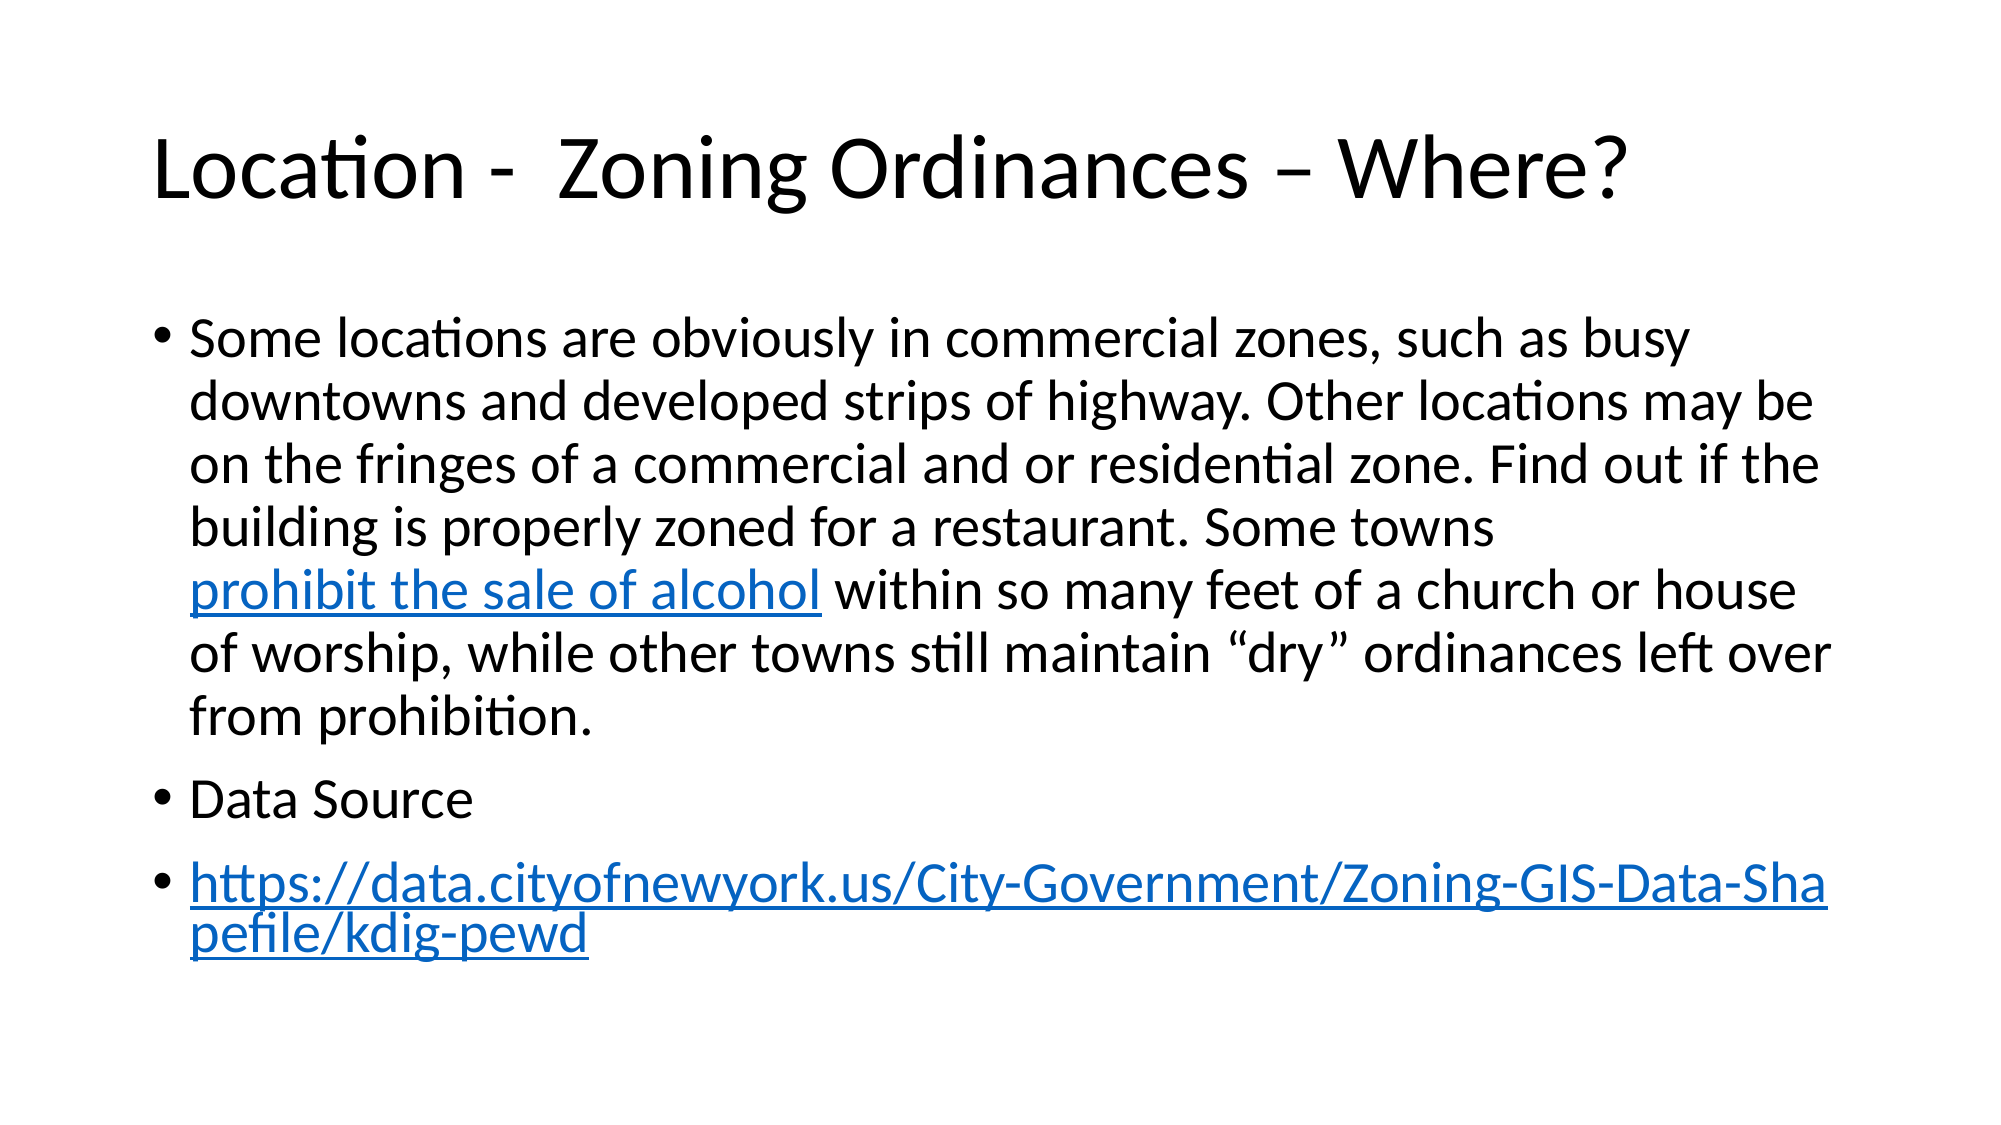

# Location -  Zoning Ordinances – Where?
Some locations are obviously in commercial zones, such as busy downtowns and developed strips of highway. Other locations may be on the fringes of a commercial and or residential zone. Find out if the building is properly zoned for a restaurant. Some towns prohibit the sale of alcohol within so many feet of a church or house of worship, while other towns still maintain “dry” ordinances left over from prohibition.
Data Source
https://data.cityofnewyork.us/City-Government/Zoning-GIS-Data-Shapefile/kdig-pewd